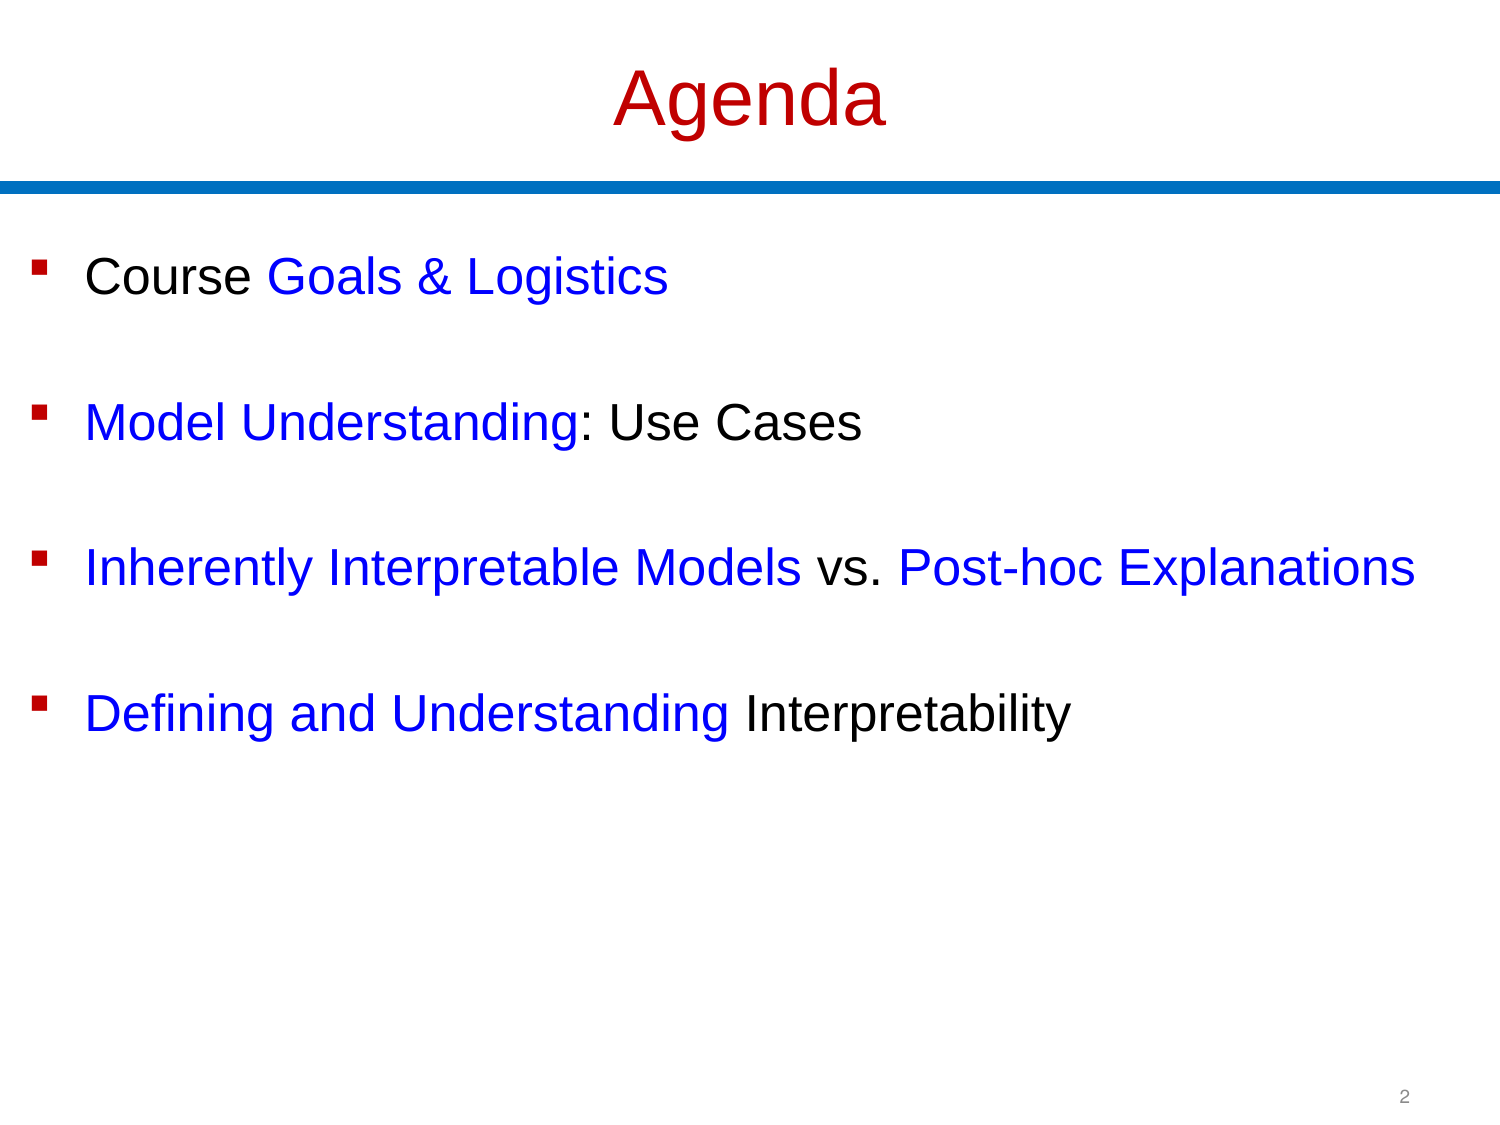

# Agenda
Course Goals & Logistics

Model Understanding: Use Cases

Inherently Interpretable Models vs. Post-hoc Explanations

Defining and Understanding Interpretability
2